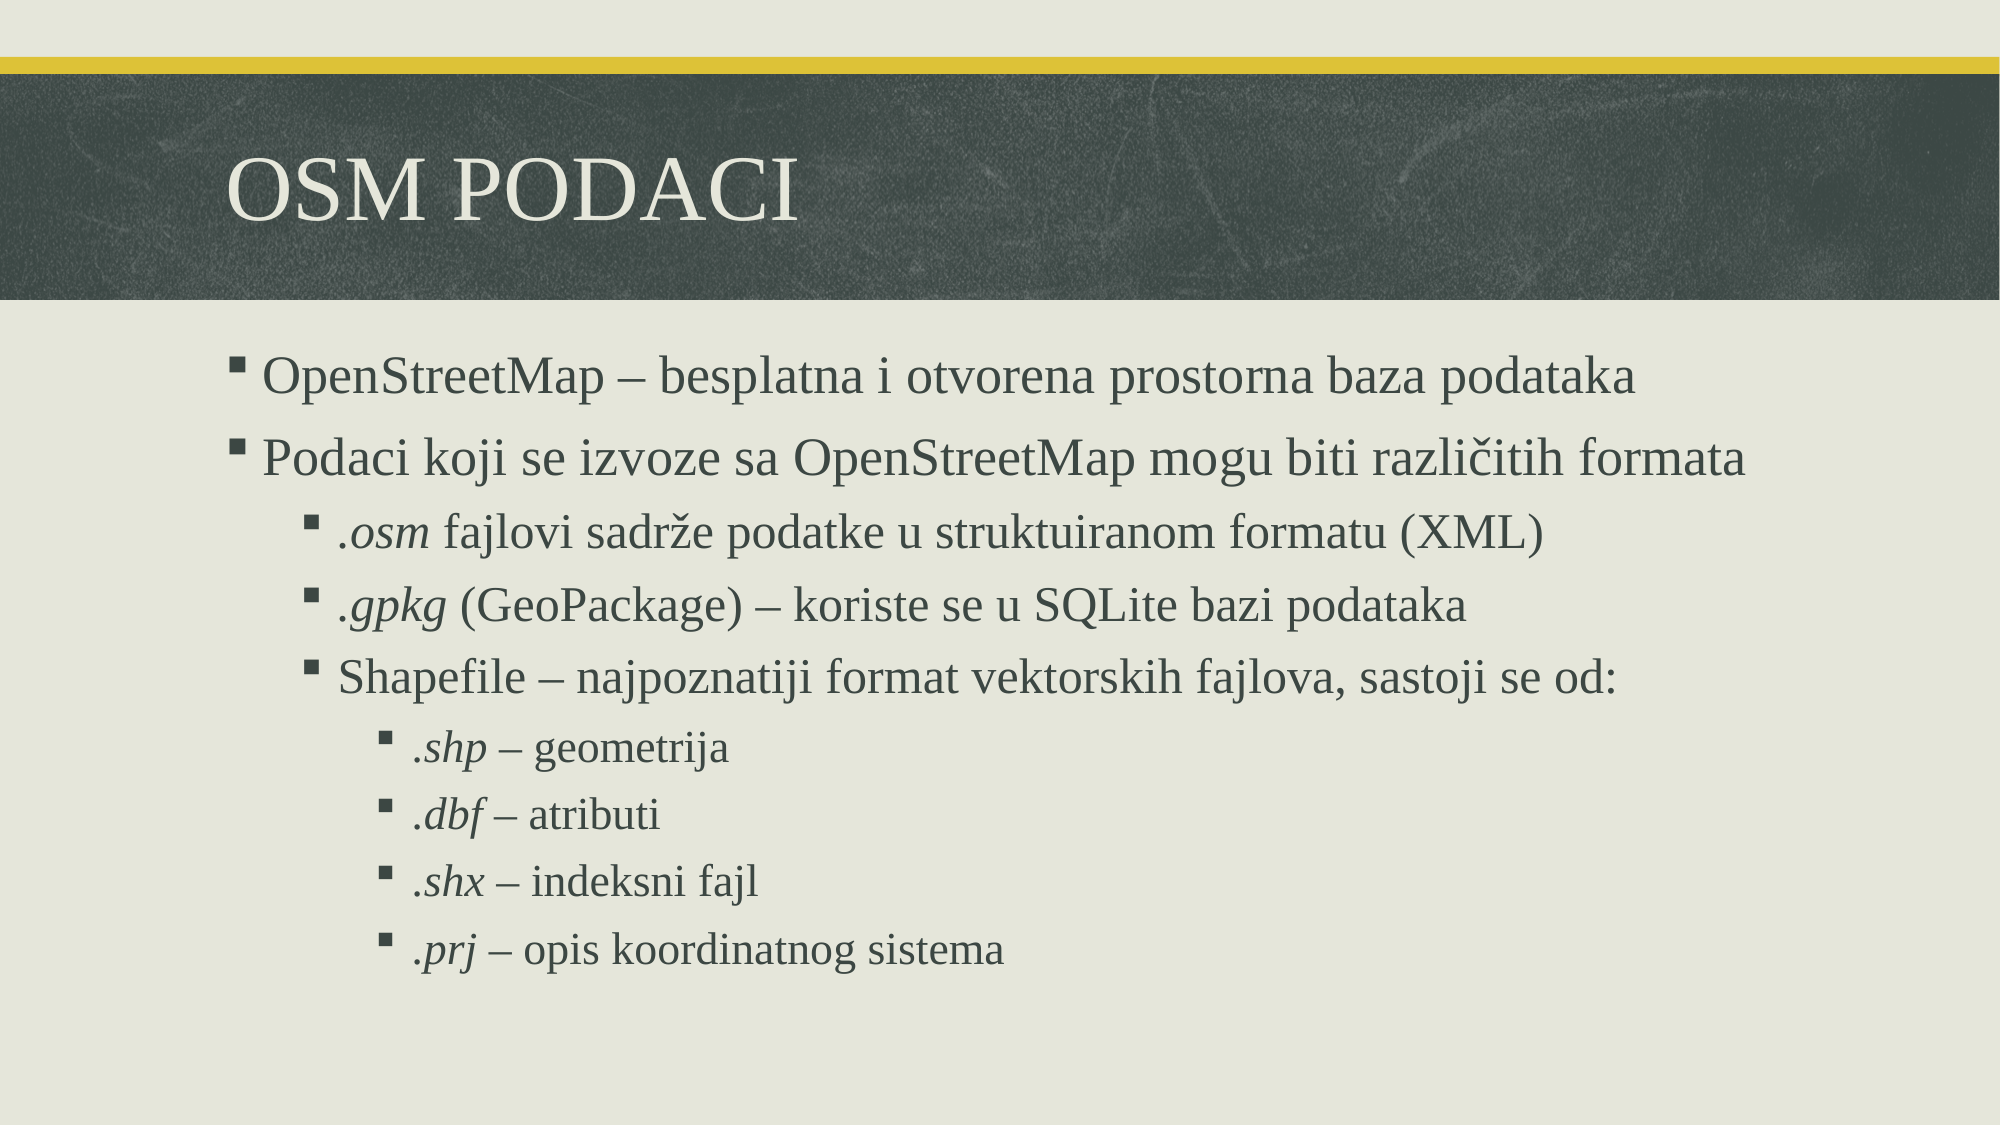

# OSM PODACI
OpenStreetMap – besplatna i otvorena prostorna baza podataka
Podaci koji se izvoze sa OpenStreetMap mogu biti različitih formata
.osm fajlovi sadrže podatke u struktuiranom formatu (XML)
.gpkg (GeoPackage) – koriste se u SQLite bazi podataka
Shapefile – najpoznatiji format vektorskih fajlova, sastoji se od:
.shp – geometrija
.dbf – atributi
.shx – indeksni fajl
.prj – opis koordinatnog sistema